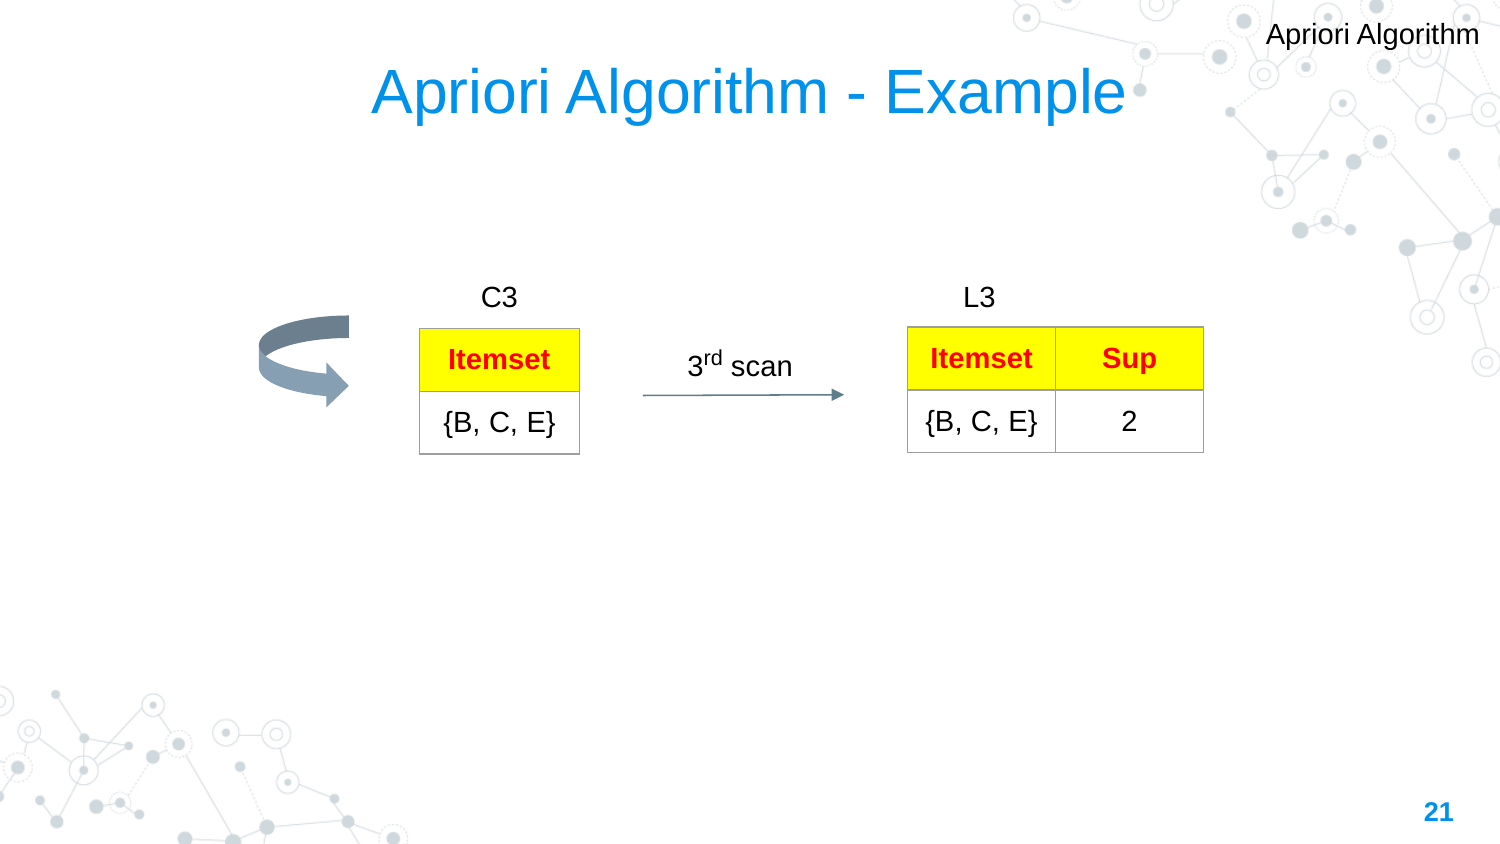

Apriori Algorithm
# Apriori Algorithm - Example
C3
L3

3rd scan
| Itemset | Sup |
| --- | --- |
| {B, C, E} | 2 |
| Itemset |
| --- |
| {B, C, E} |
21